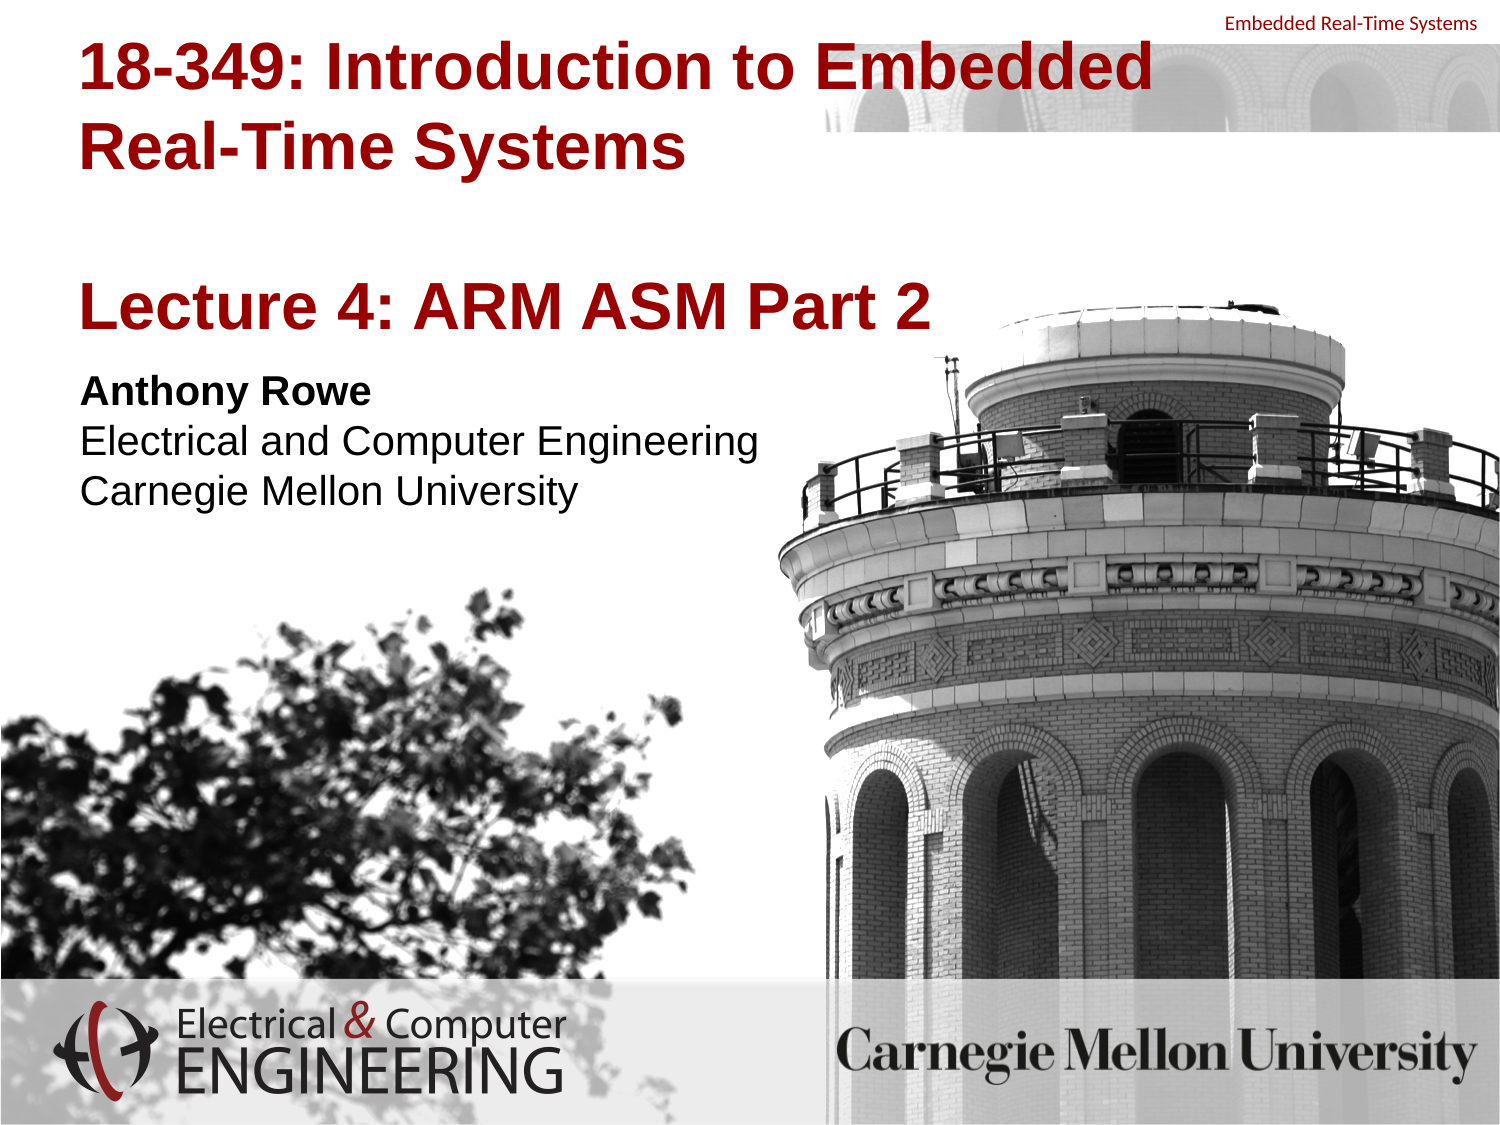

# 18-349: Introduction to Embedded Real-Time Systems Lecture 4: ARM ASM Part 2
Anthony Rowe
Electrical and Computer Engineering
Carnegie Mellon University